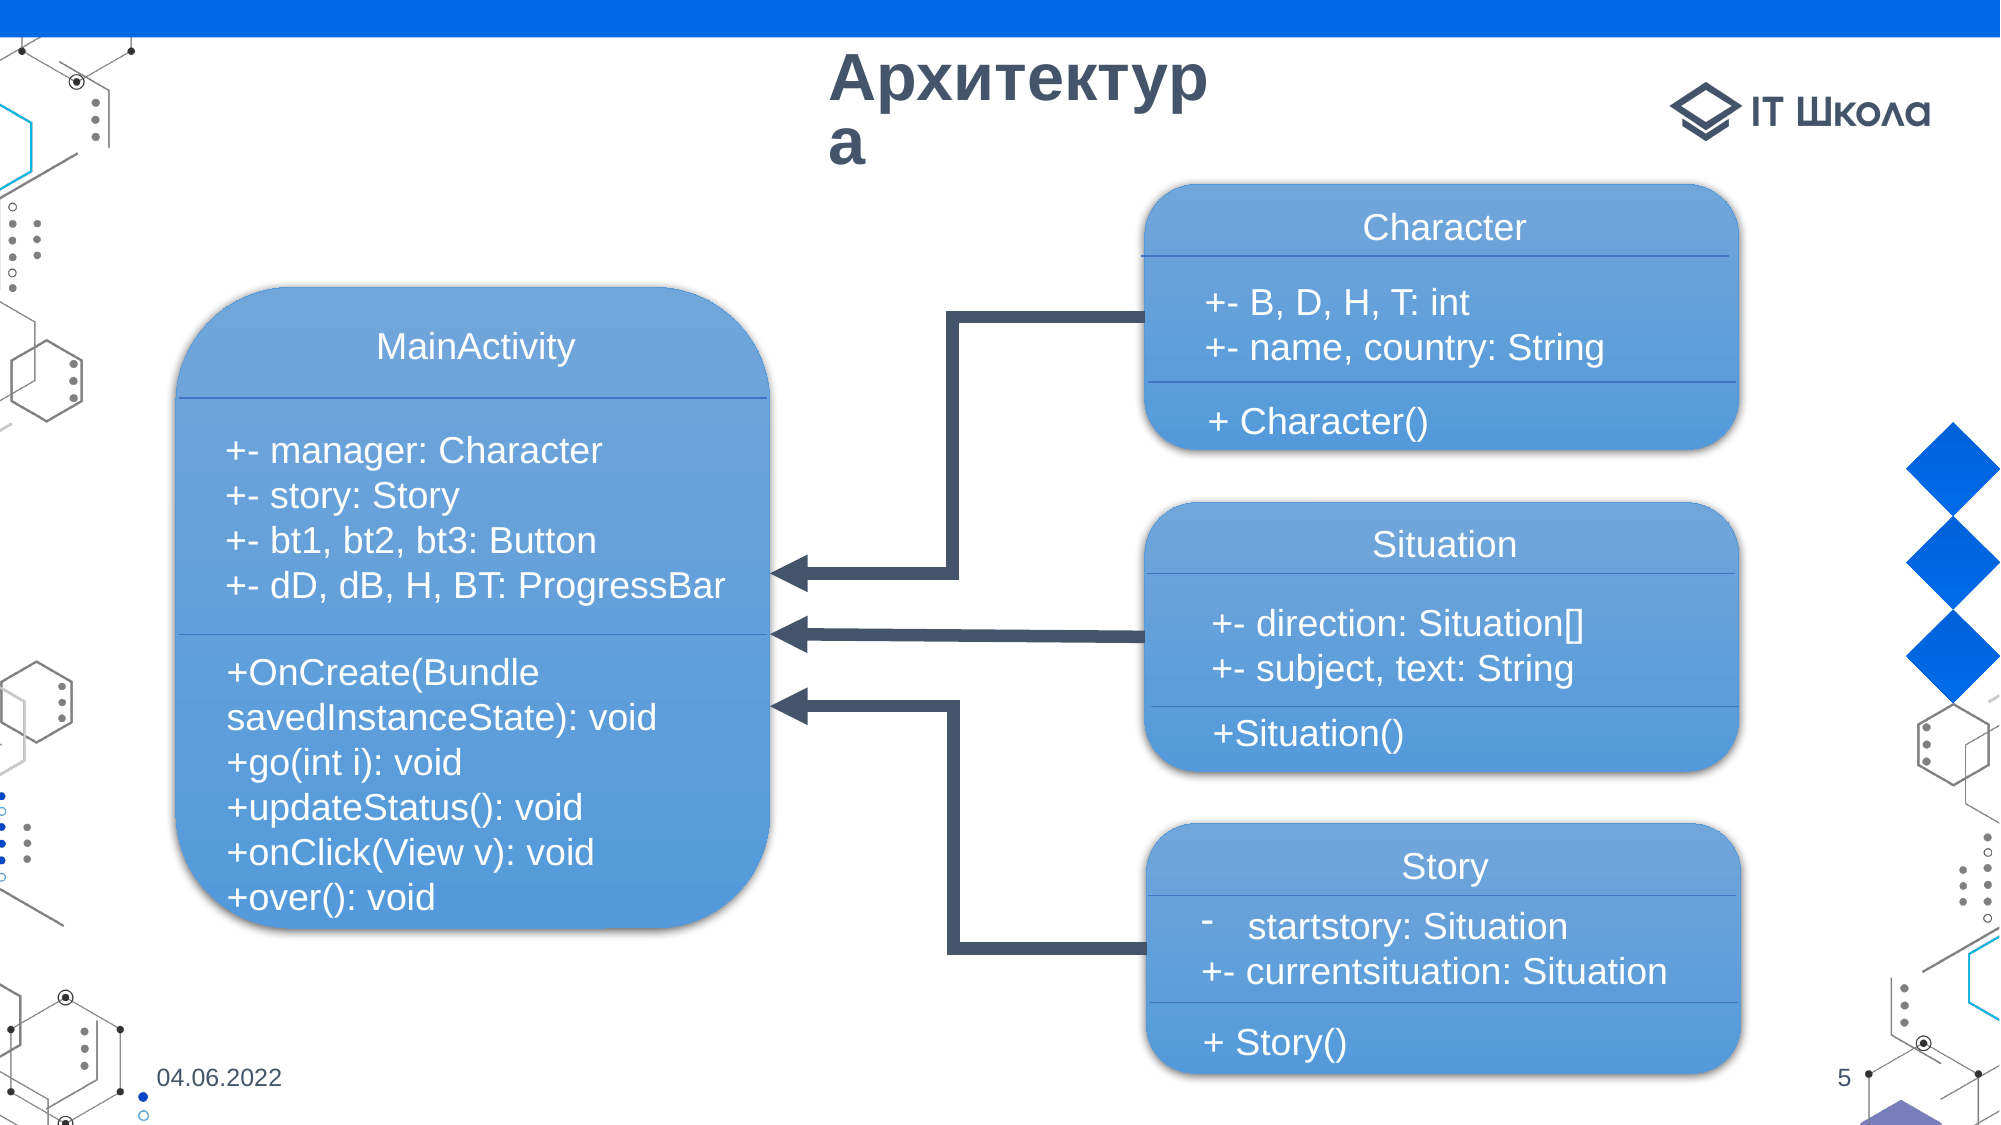

# Архитектура

Character
+- B, D, H, T: int
+- name, country: String

MainActivity
+ Character()
+- manager: Character
+- story: Story
+- bt1, bt2, bt3: Button
+- dD, dB, H, BT: ProgressBar

Situation
+- direction: Situation[]
+- subject, text: String

+OnCreate(Bundle savedInstanceState): void
+go(int i): void
+updateStatus(): void
+onClick(View v): void
+over(): void
+Situation()

Story
startstory: Situation
+- currentsituation: Situation
+ Story()
04.06.2022
5